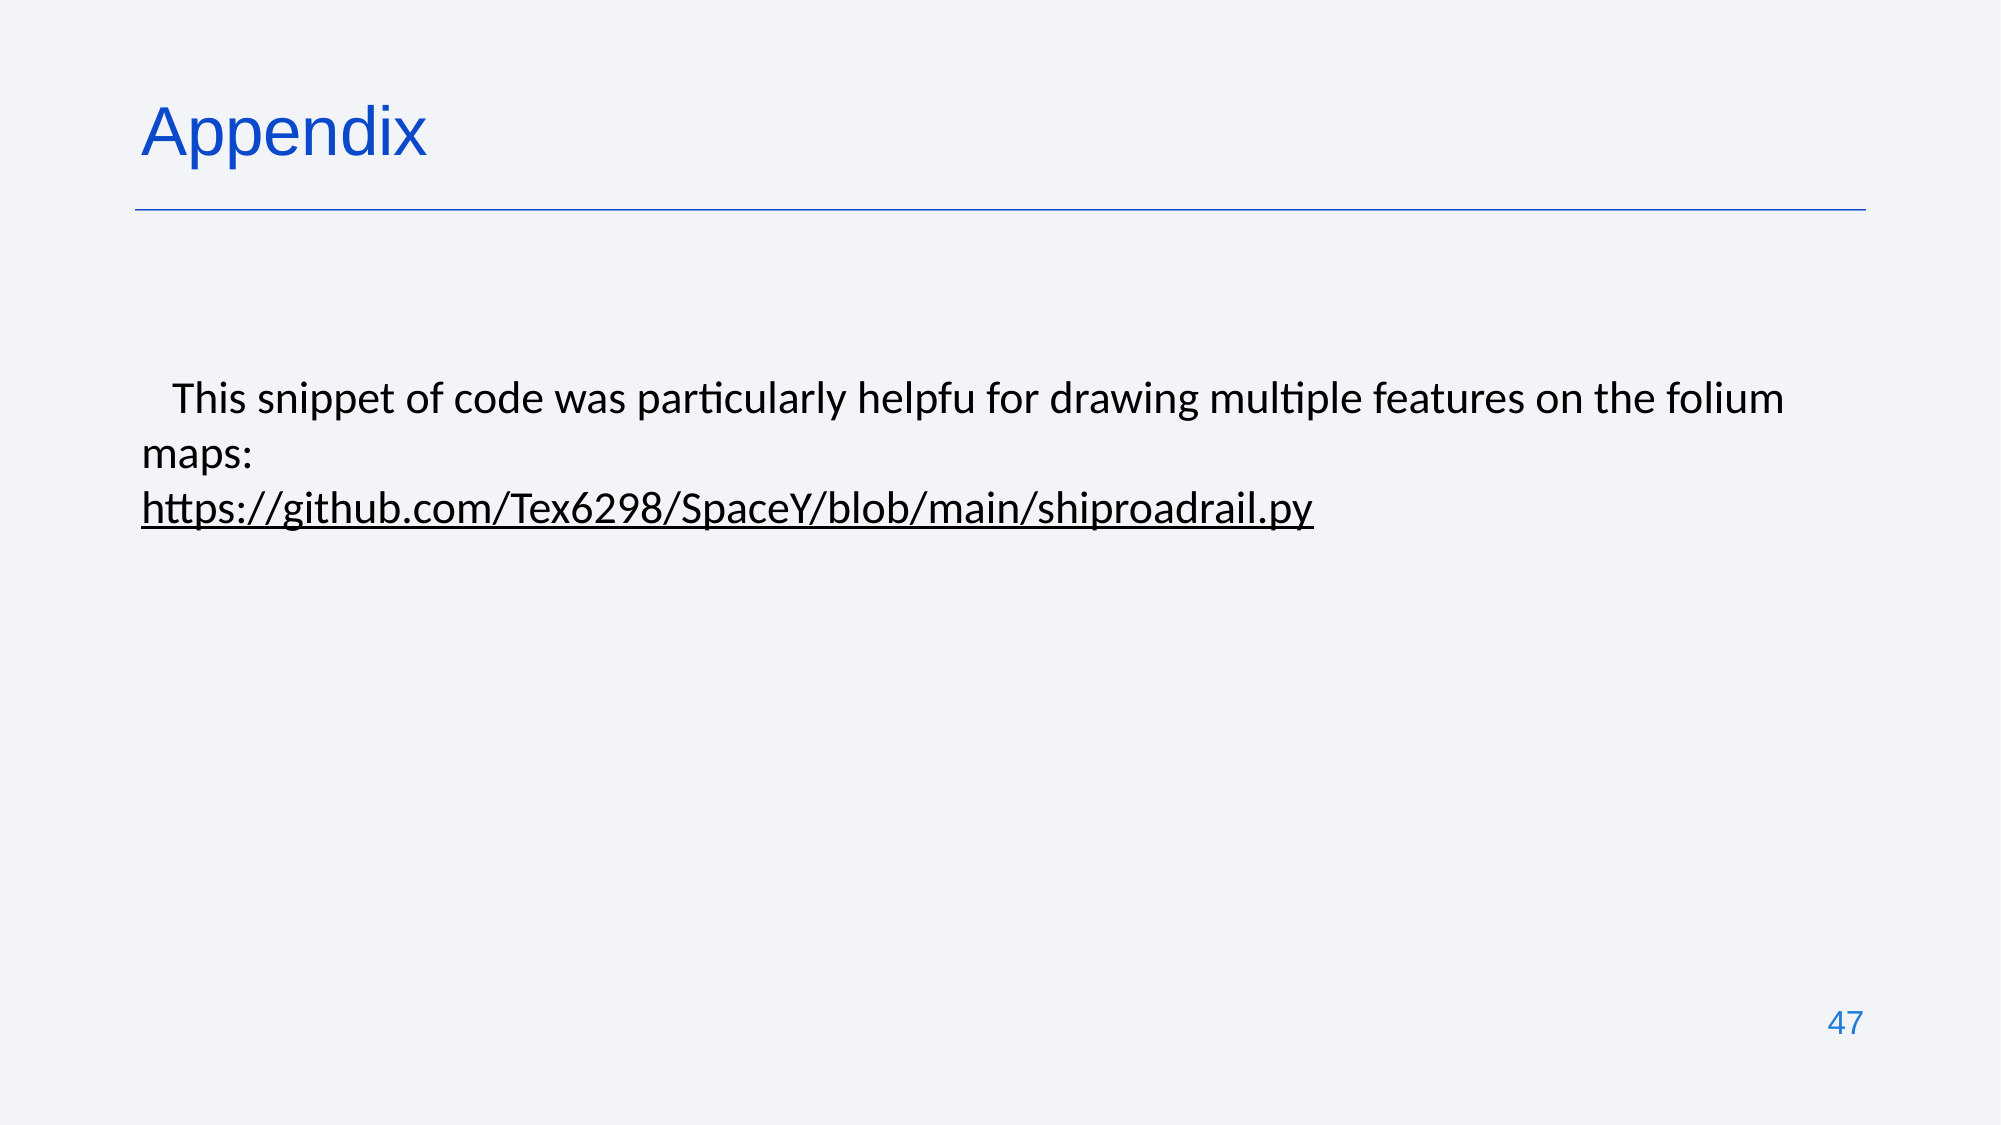

Appendix

   This snippet of code was particularly helpfu for drawing multiple features on the folium maps:
https://github.com/Tex6298/SpaceY/blob/main/shiproadrail.py

47